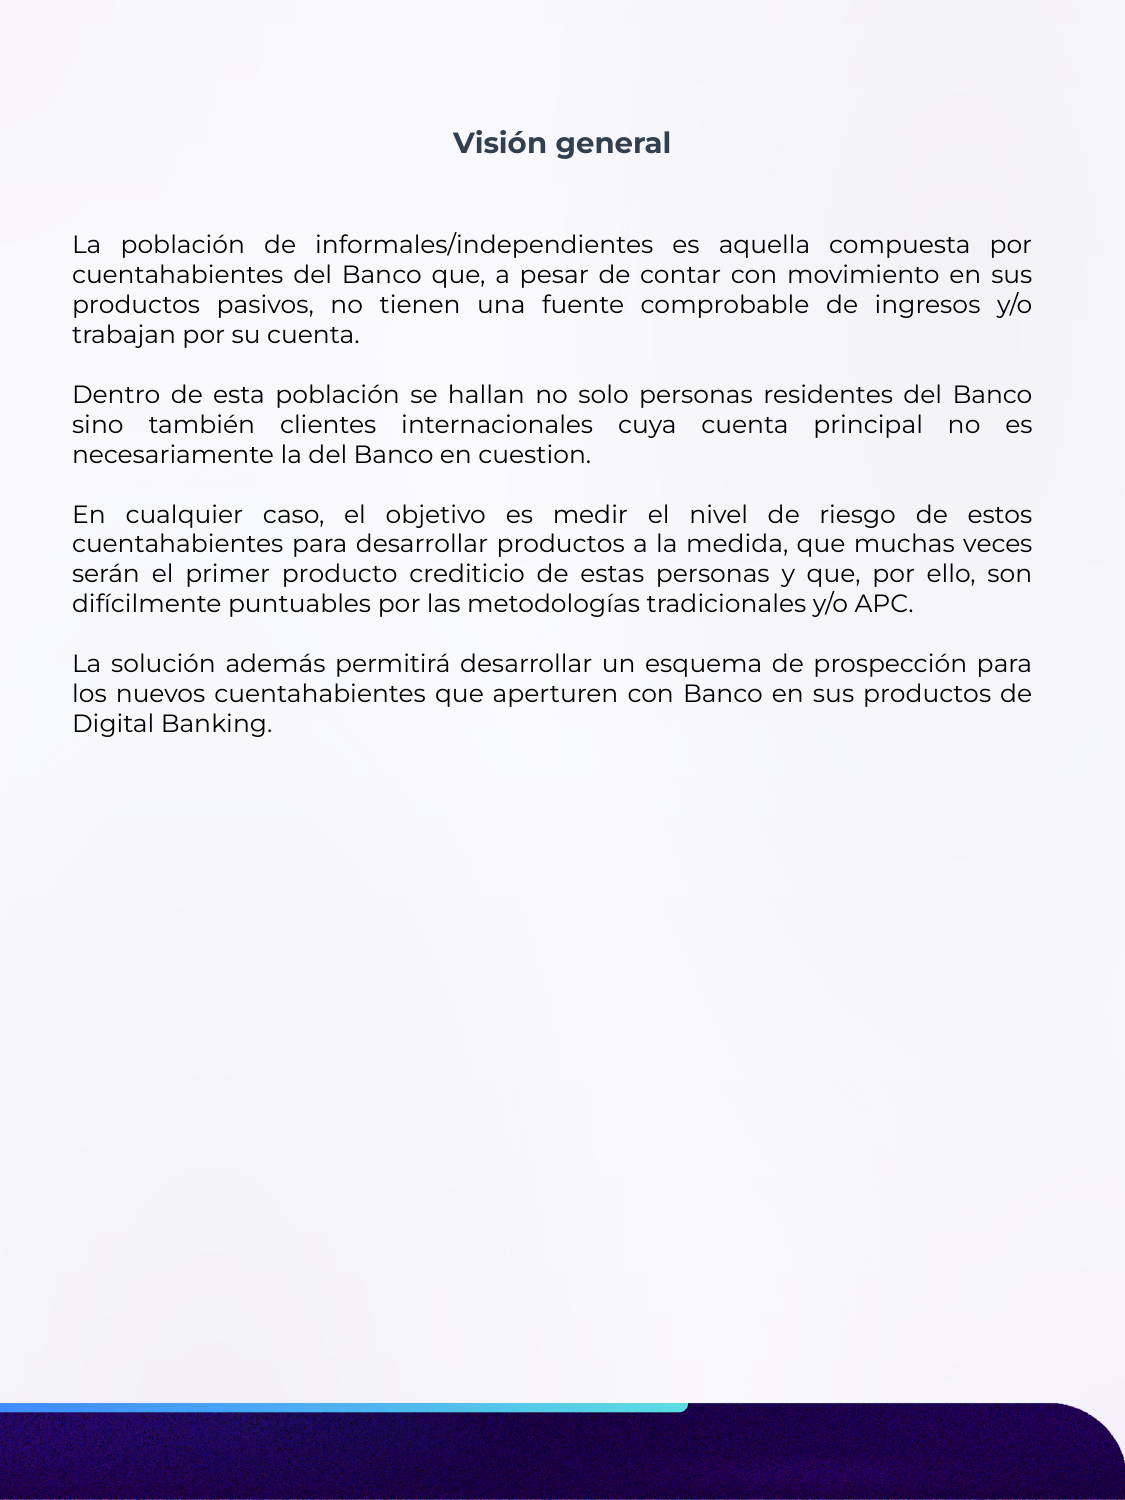

Visión general
La población de informales/independientes es aquella compuesta por cuentahabientes del Banco que, a pesar de contar con movimiento en sus productos pasivos, no tienen una fuente comprobable de ingresos y/o trabajan por su cuenta.

Dentro de esta población se hallan no solo personas residentes del Banco sino también clientes internacionales cuya cuenta principal no es necesariamente la del Banco en cuestion.

En cualquier caso, el objetivo es medir el nivel de riesgo de estos cuentahabientes para desarrollar productos a la medida, que muchas veces serán el primer producto crediticio de estas personas y que, por ello, son difícilmente puntuables por las metodologías tradicionales y/o APC.

La solución además permitirá desarrollar un esquema de prospección para los nuevos cuentahabientes que aperturen con Banco en sus productos de Digital Banking.